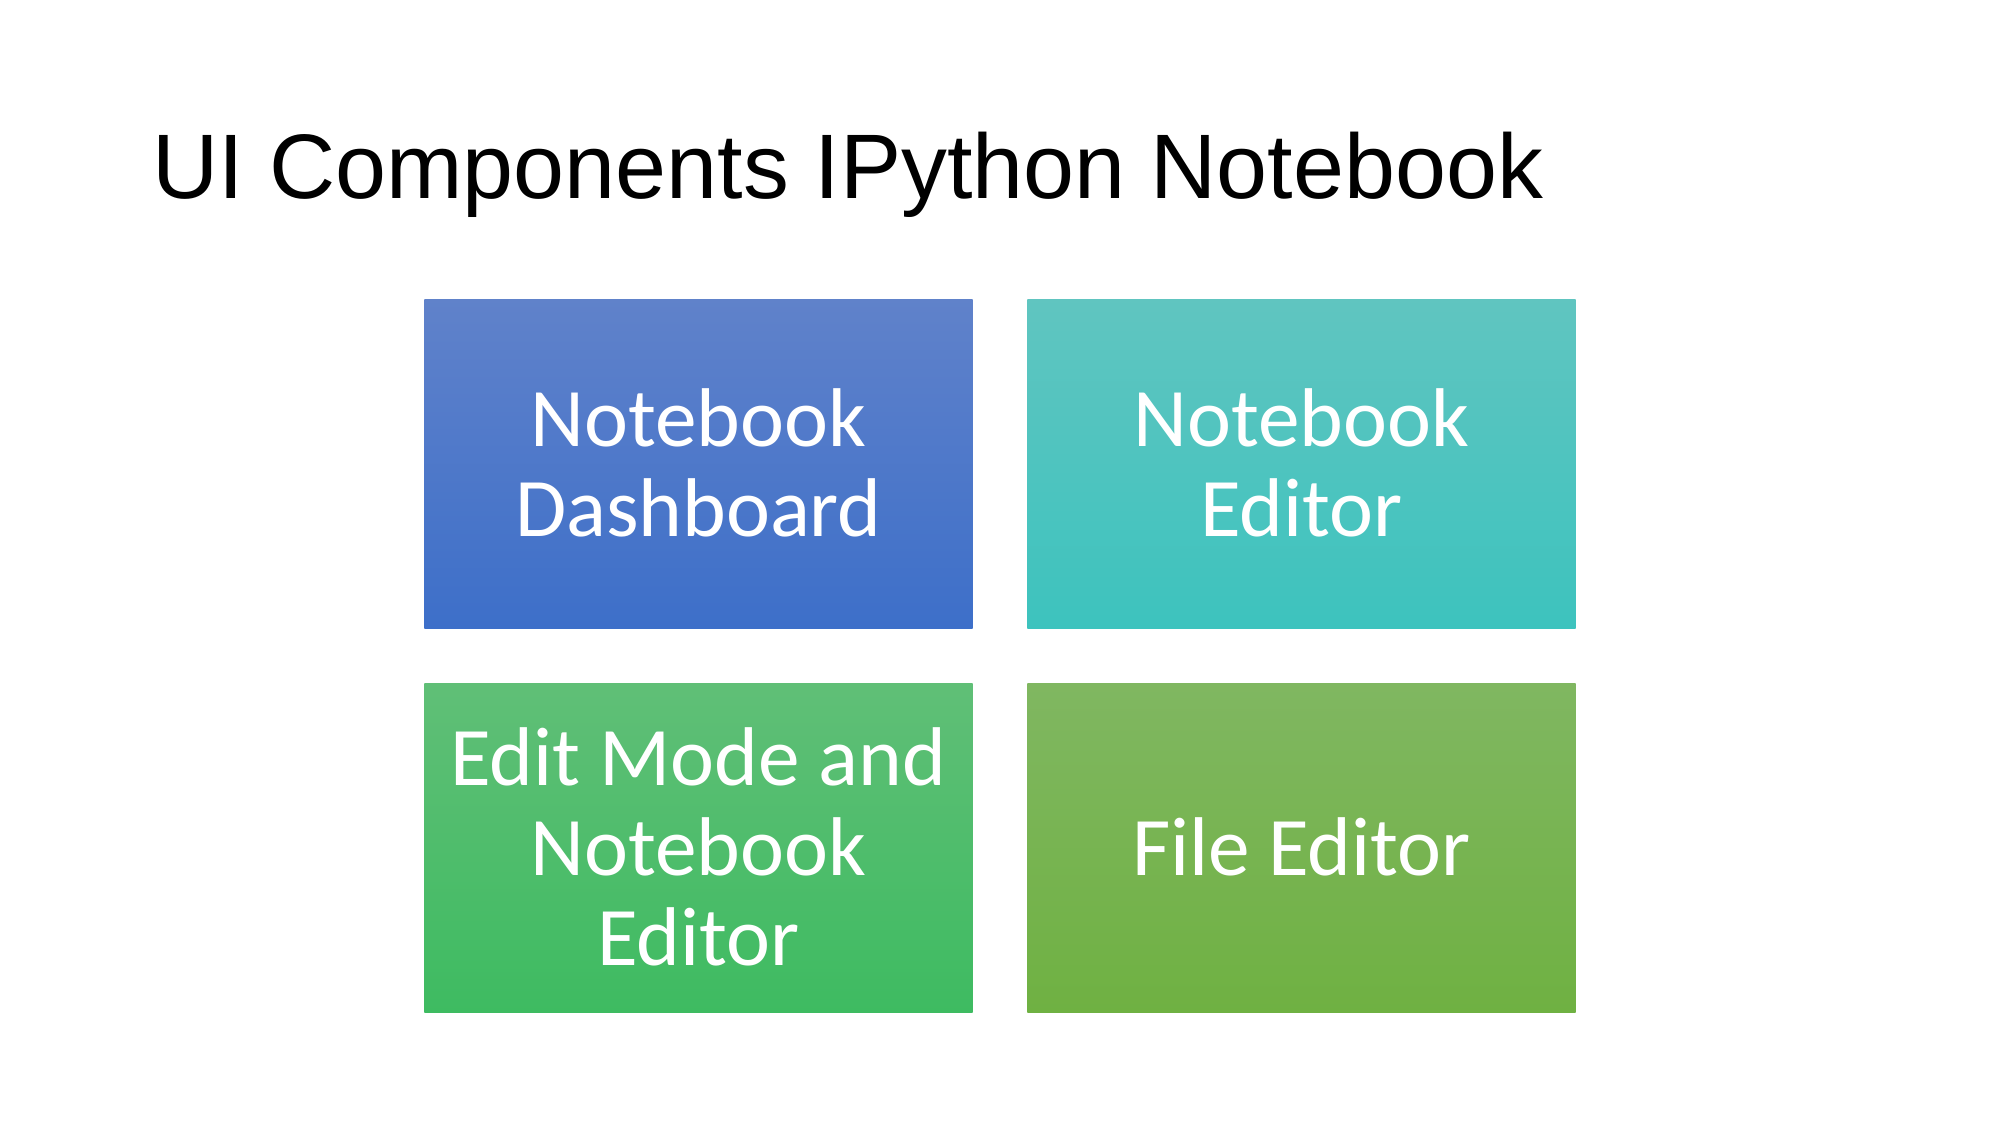

# UI Components IPython Notebook
Notebook Dashboard
Notebook Editor
Edit Mode and Notebook Editor
File Editor